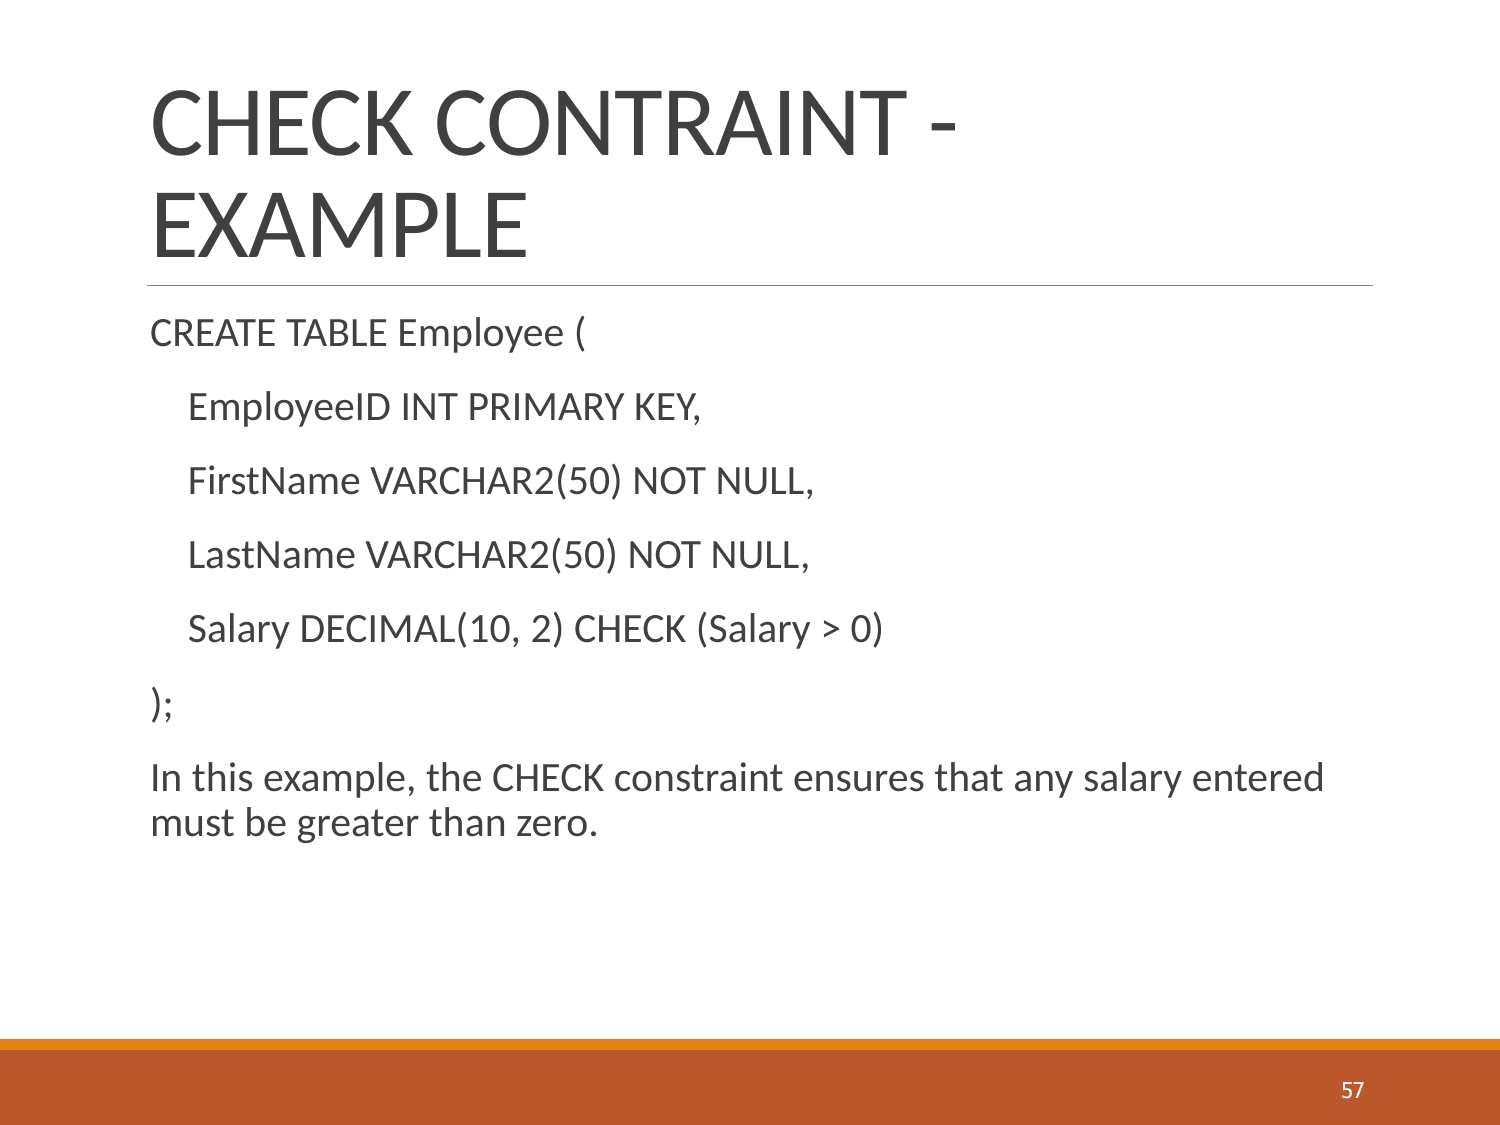

# CHECK CONTRAINT - EXAMPLE
CREATE TABLE Employee (
    EmployeeID INT PRIMARY KEY,
    FirstName VARCHAR2(50) NOT NULL,
    LastName VARCHAR2(50) NOT NULL,
    Salary DECIMAL(10, 2) CHECK (Salary > 0)
);
In this example, the CHECK constraint ensures that any salary entered must be greater than zero.
57